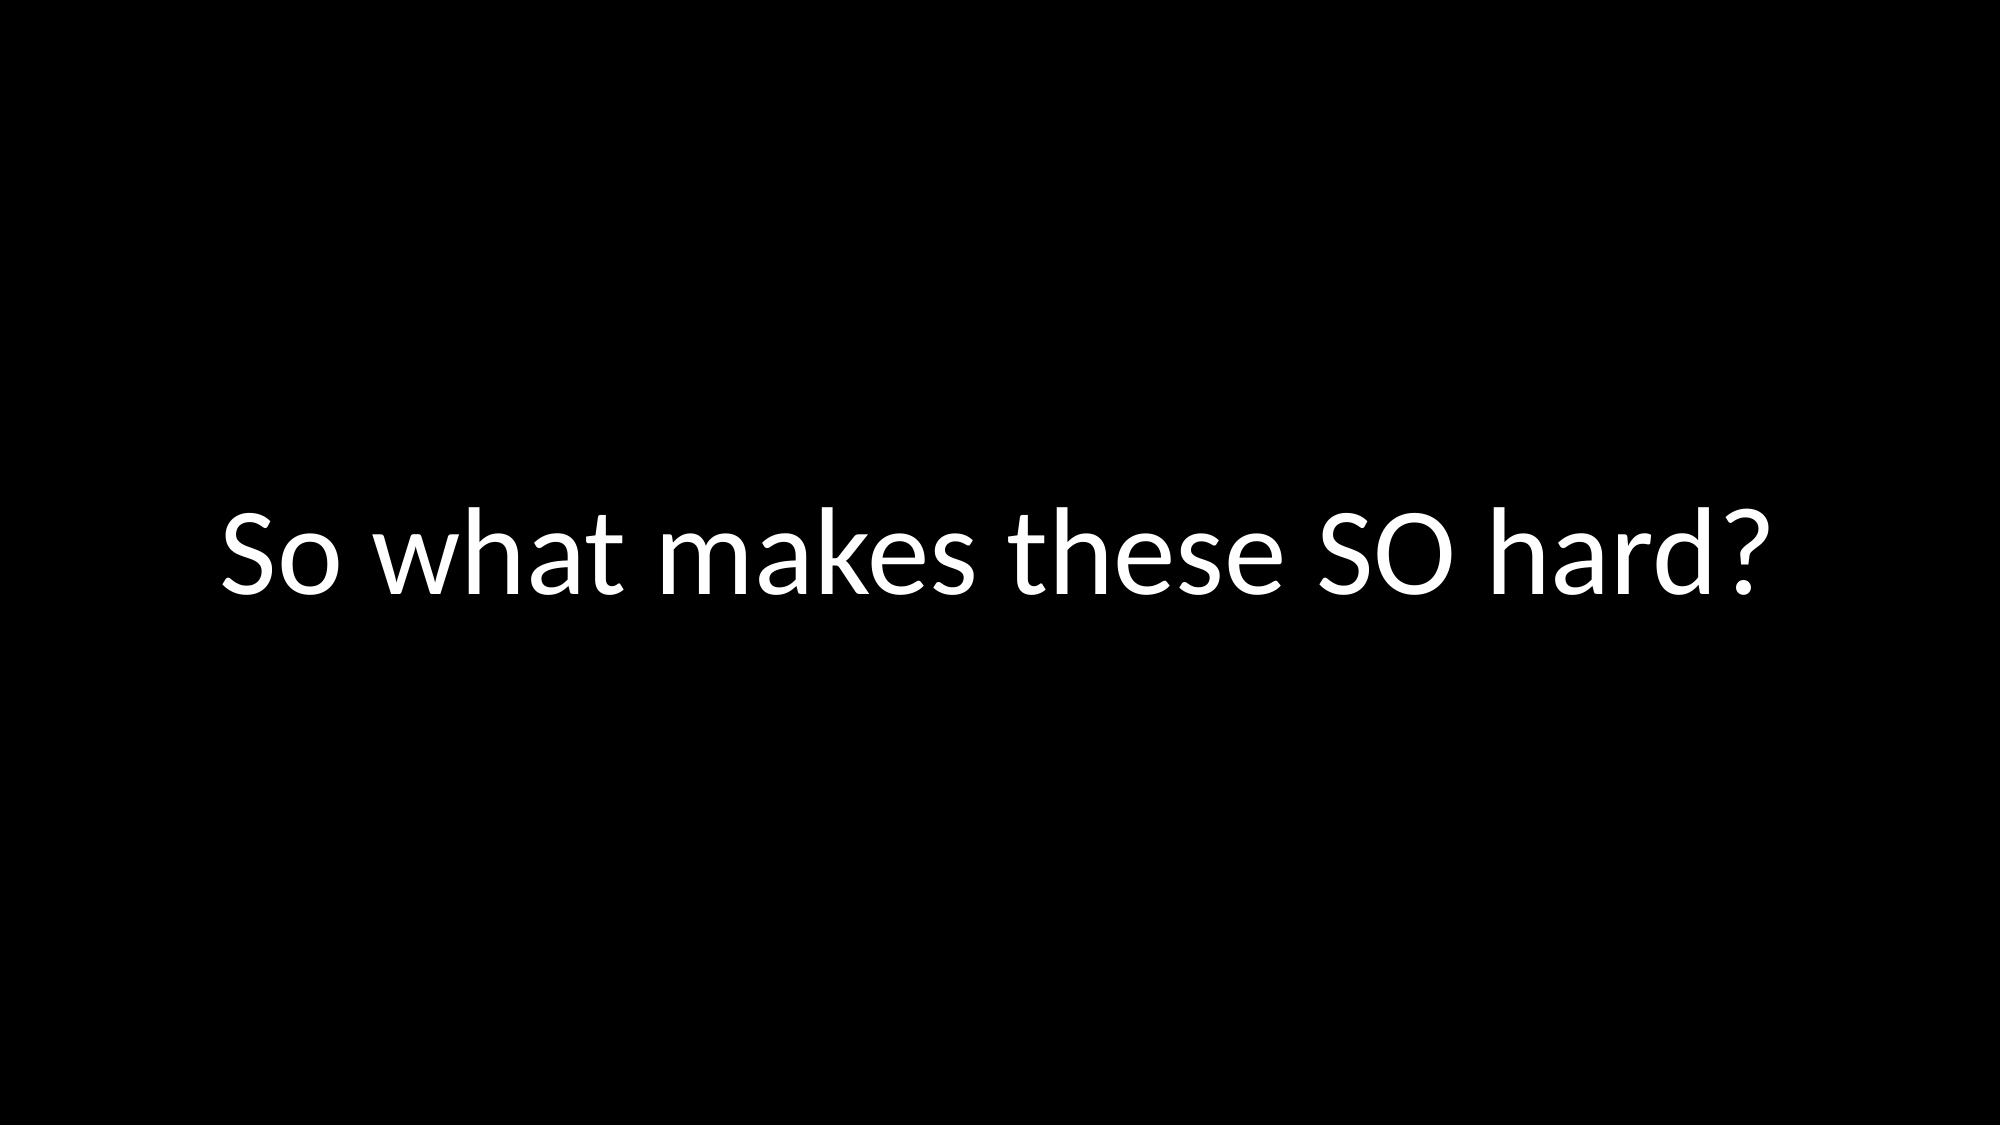

# So what makes these SO hard?